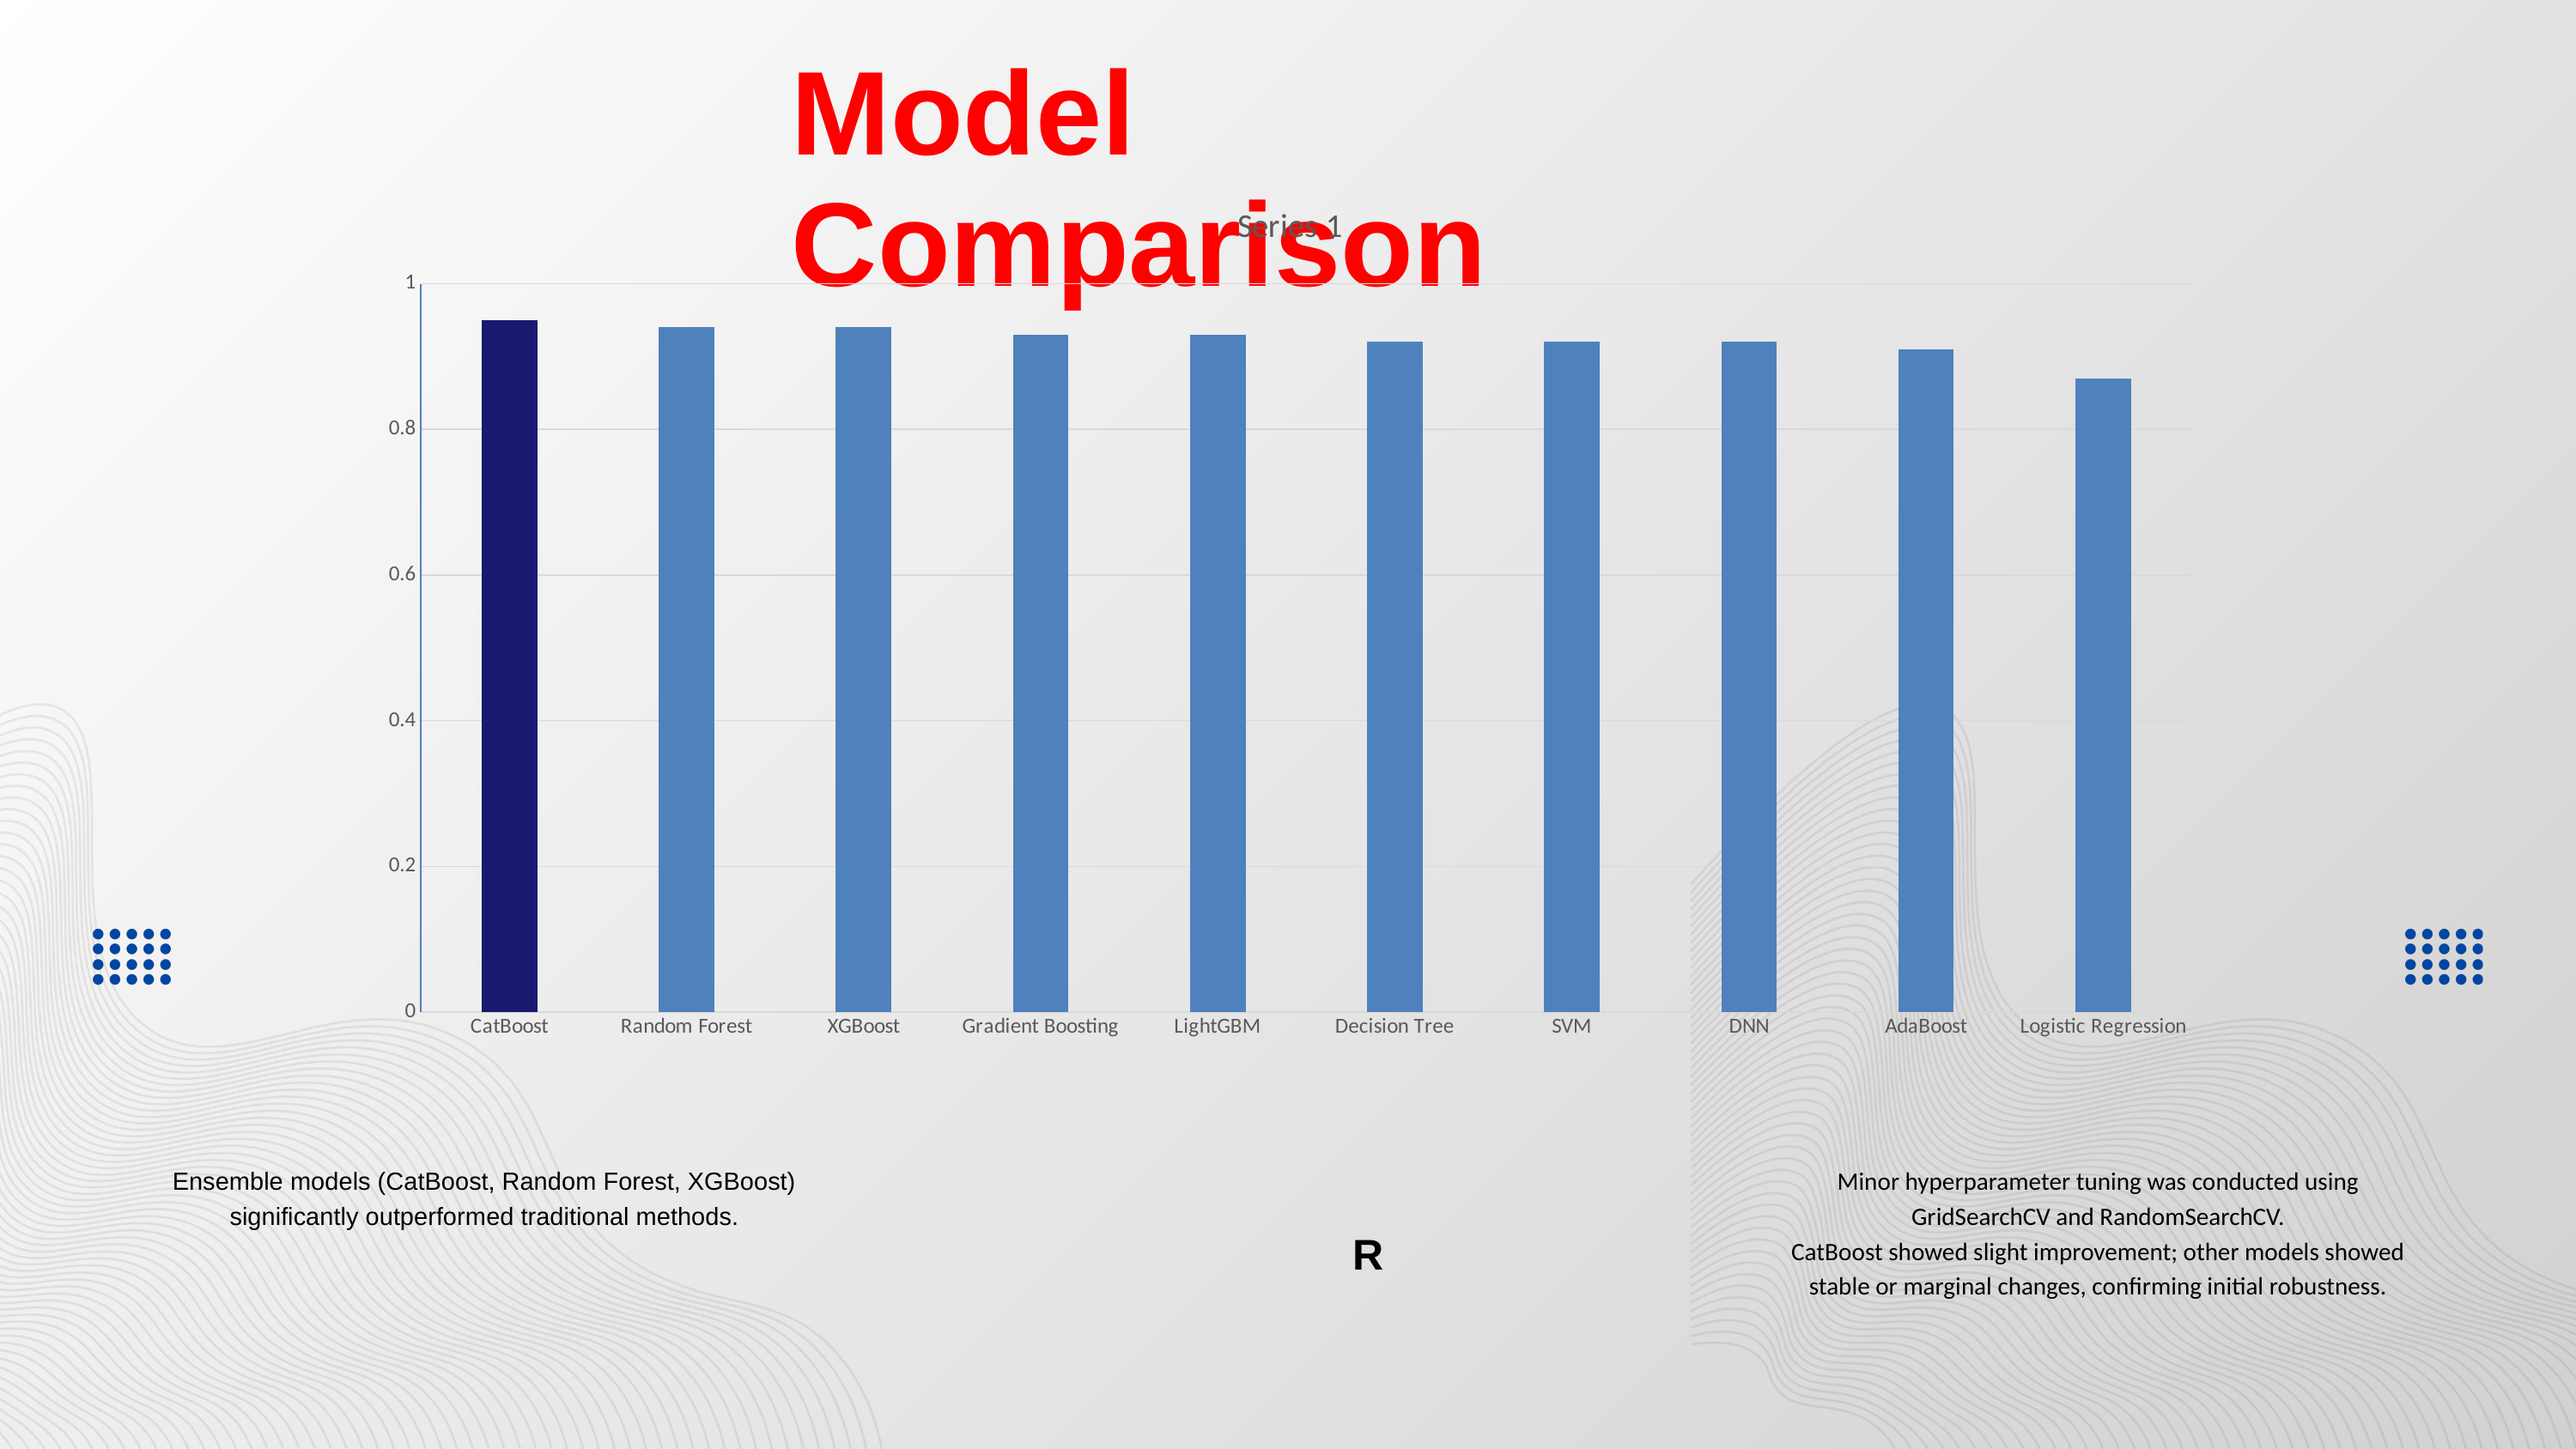

Model Comparison

### Chart:

| Category | Series 1 |
|---|---|
| CatBoost | 0.95 |
| Random Forest | 0.94 |
| XGBoost | 0.94 |
| Gradient Boosting | 0.93 |
| LightGBM | 0.93 |
| Decision Tree | 0.92 |
| SVM | 0.92 |
| DNN | 0.92 |
| AdaBoost | 0.91 |
| Logistic Regression | 0.87 |

Ensemble models (CatBoost, Random Forest, XGBoost) significantly outperformed traditional methods.
Minor hyperparameter tuning was conducted using GridSearchCV and RandomSearchCV.
CatBoost showed slight improvement; other models showed stable or marginal changes, confirming initial robustness.
R